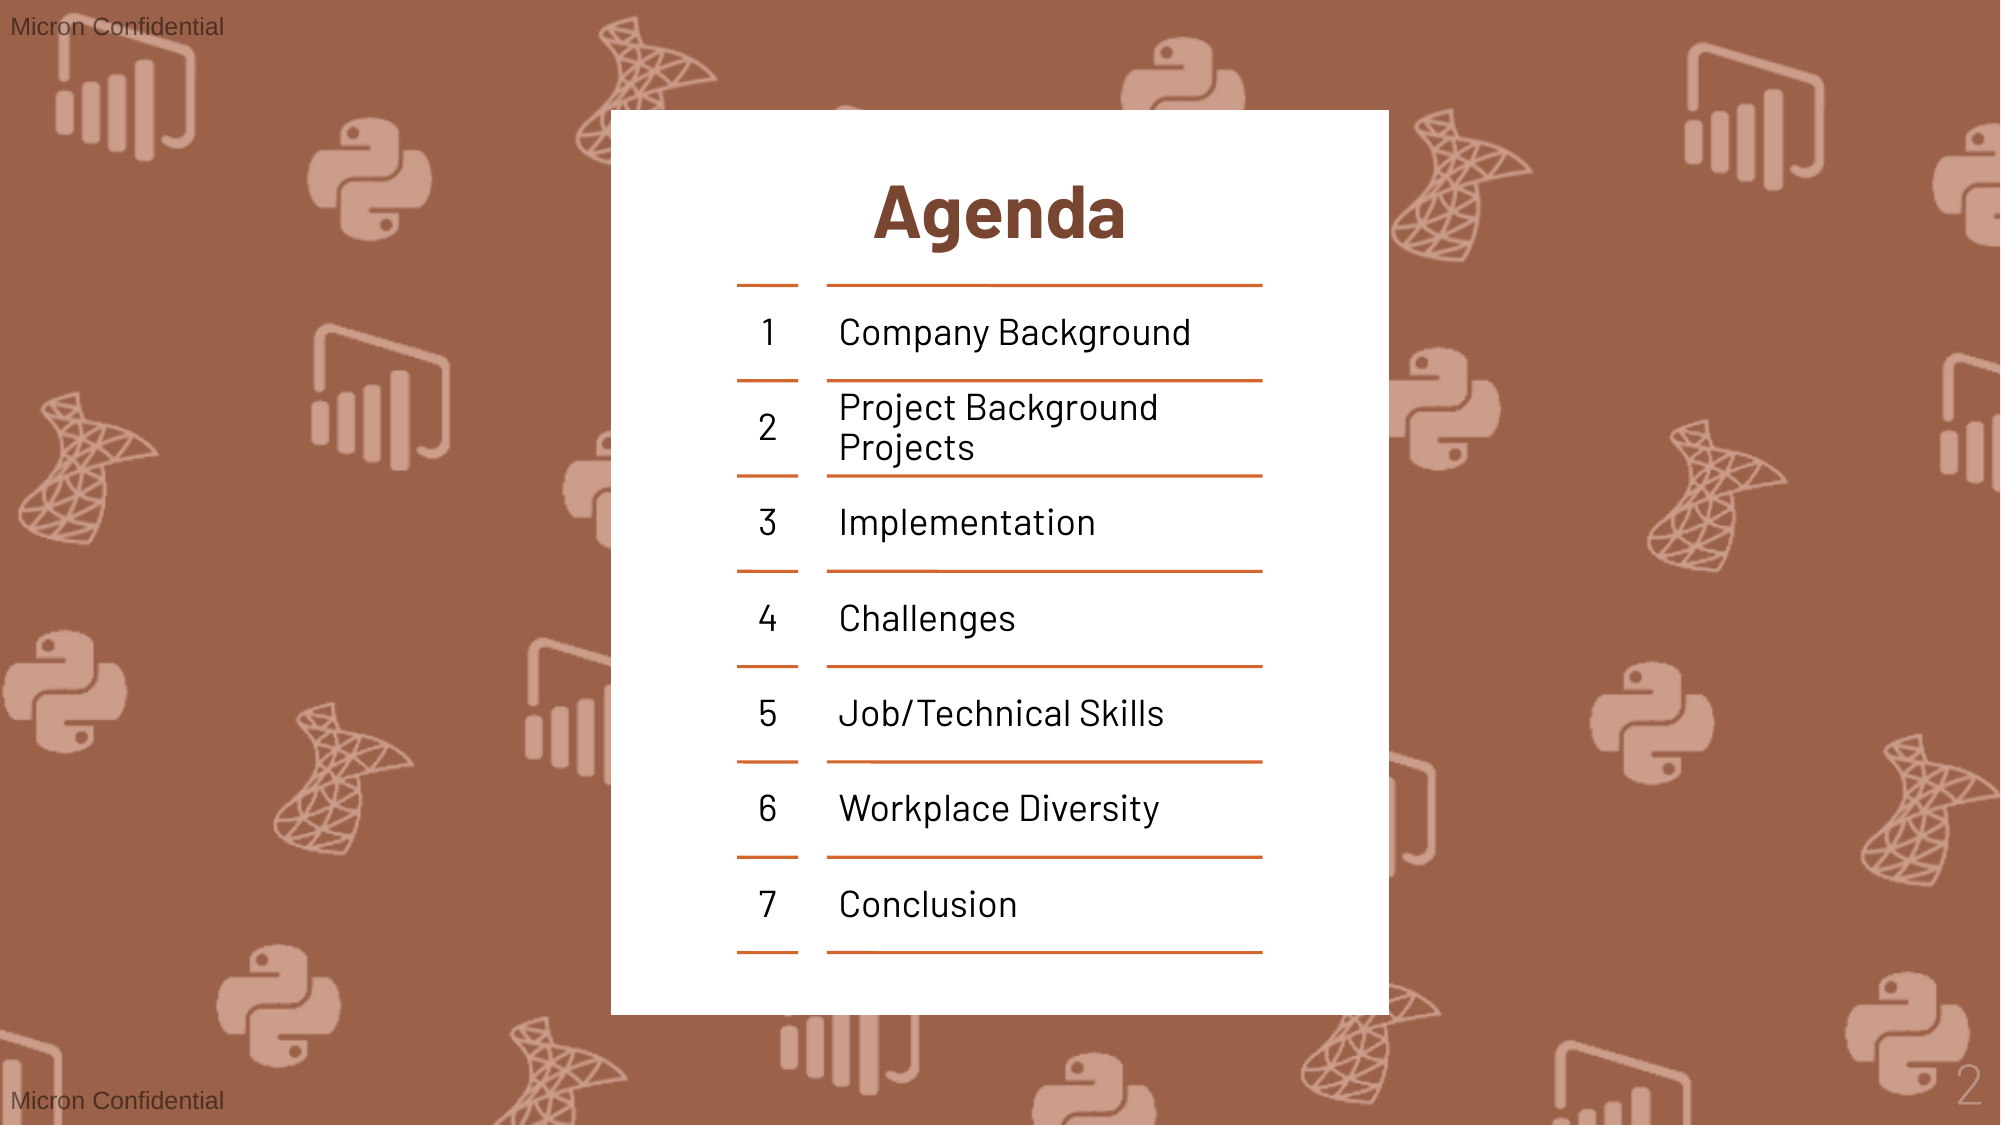

Agenda
1
2
3
4
5
6
7

Company Background
Project Background
Projects
Implementation
Challenges
Job/Technical Skills
Workplace Diversity
Conclusion

2